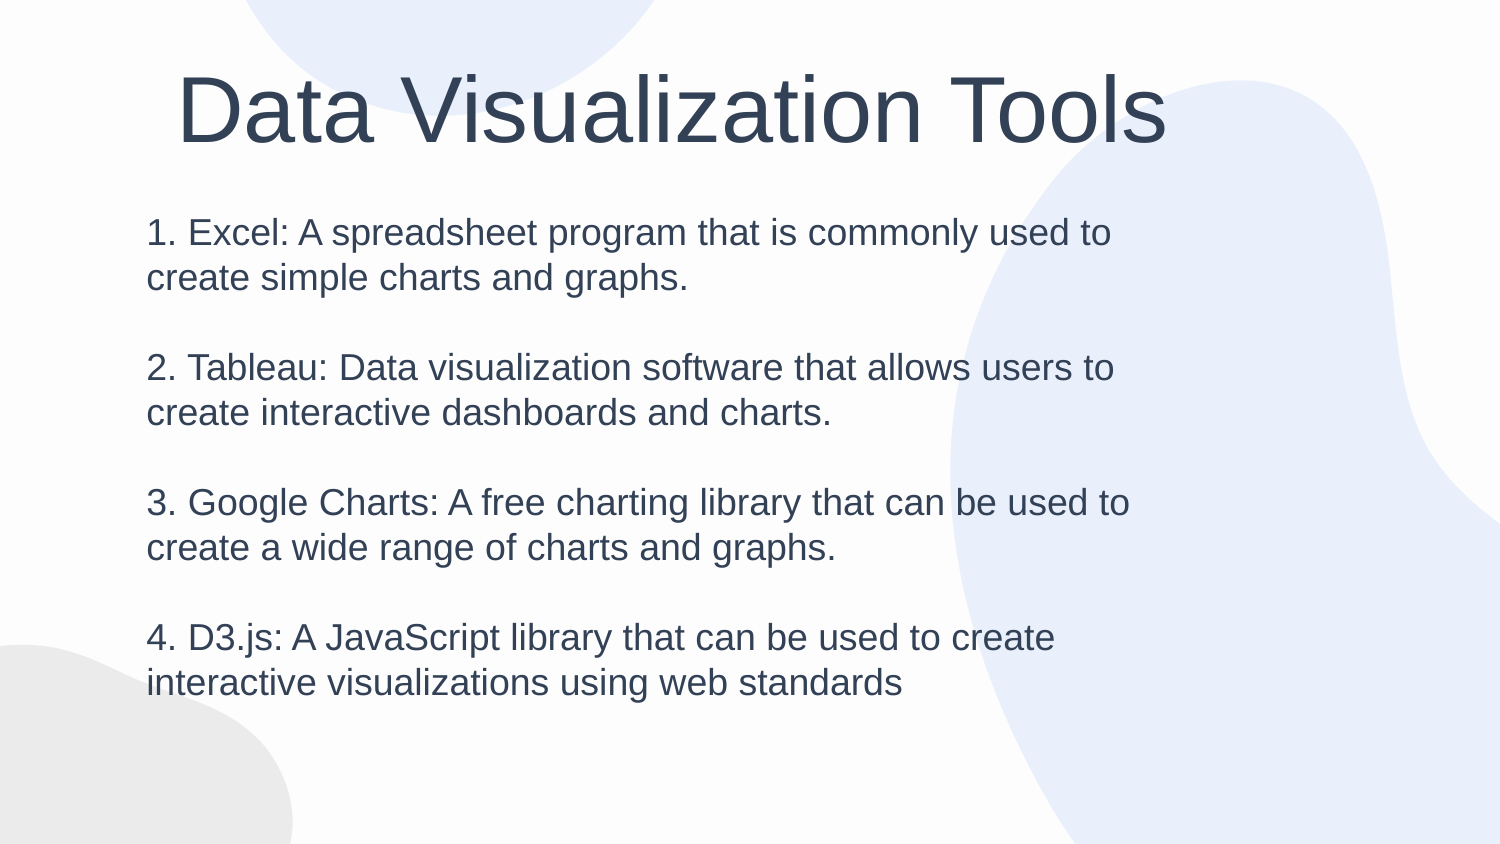

# Data Visualization Tools
1. Excel: A spreadsheet program that is commonly used to create simple charts and graphs.

2. Tableau: Data visualization software that allows users to create interactive dashboards and charts.

3. Google Charts: A free charting library that can be used to create a wide range of charts and graphs.

4. D3.js: A JavaScript library that can be used to create interactive visualizations using web standards